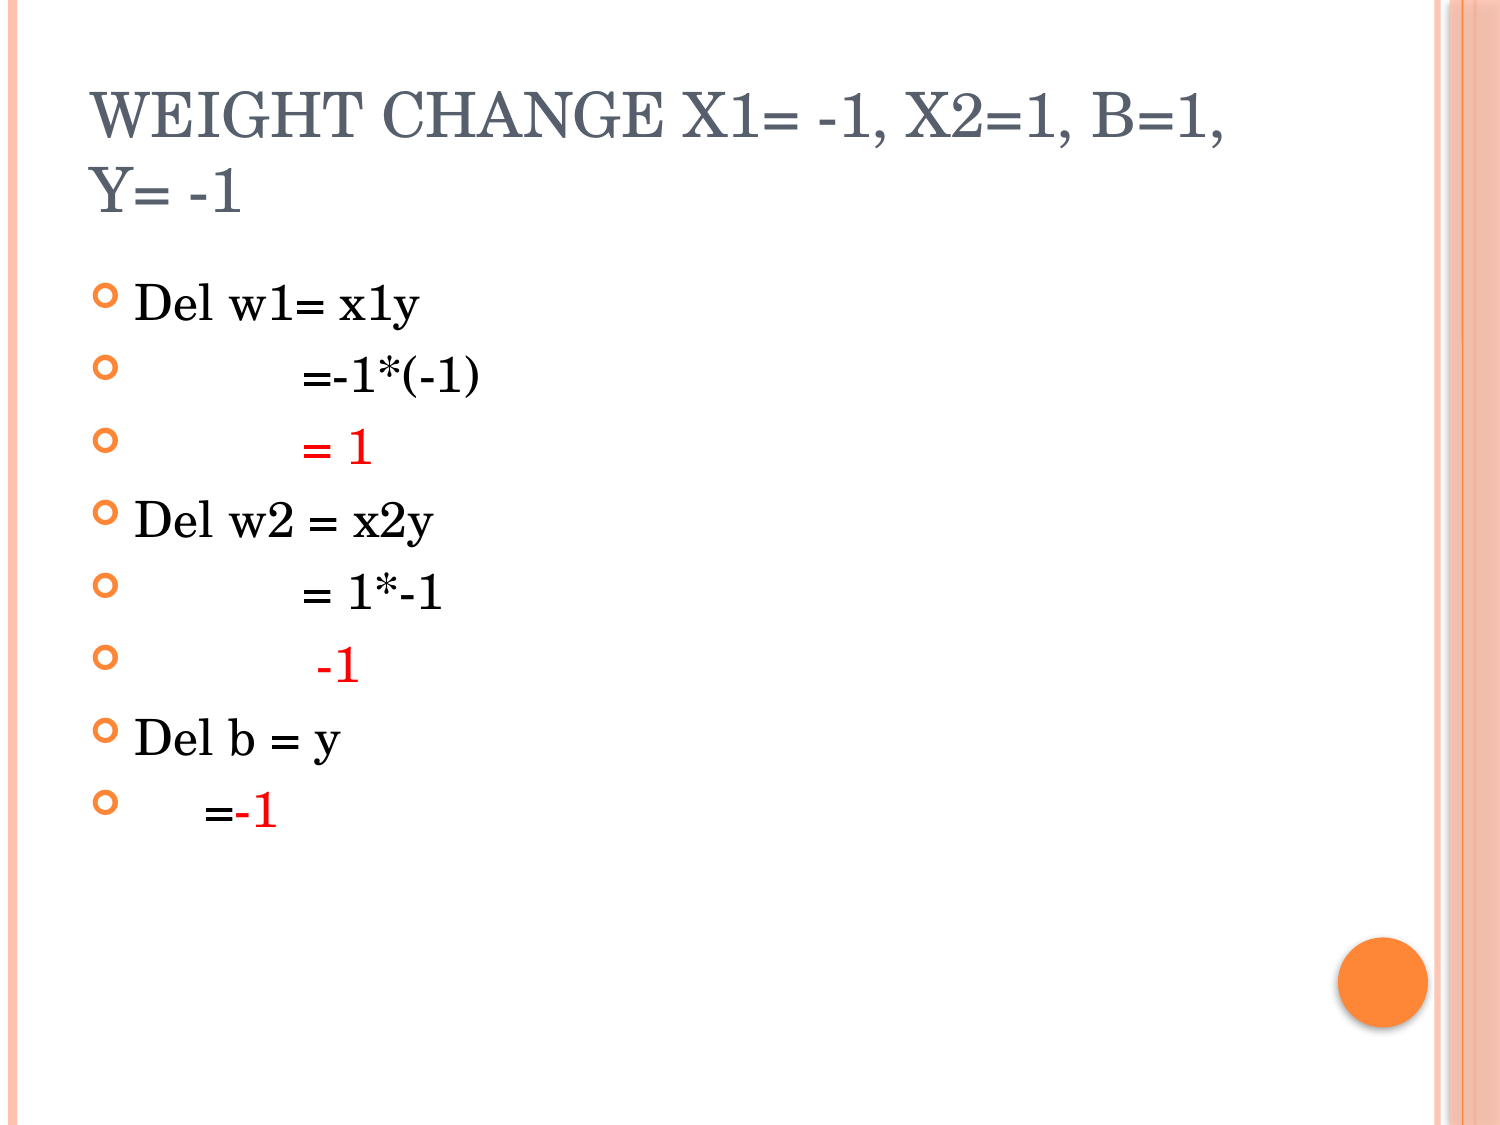

# Weight change X1= -1, X2=1, B=1, Y= -1
Del w1= x1y
            =-1*(-1)
            = 1
Del w2 = x2y
            = 1*-1
             -1
Del b = y
     =-1